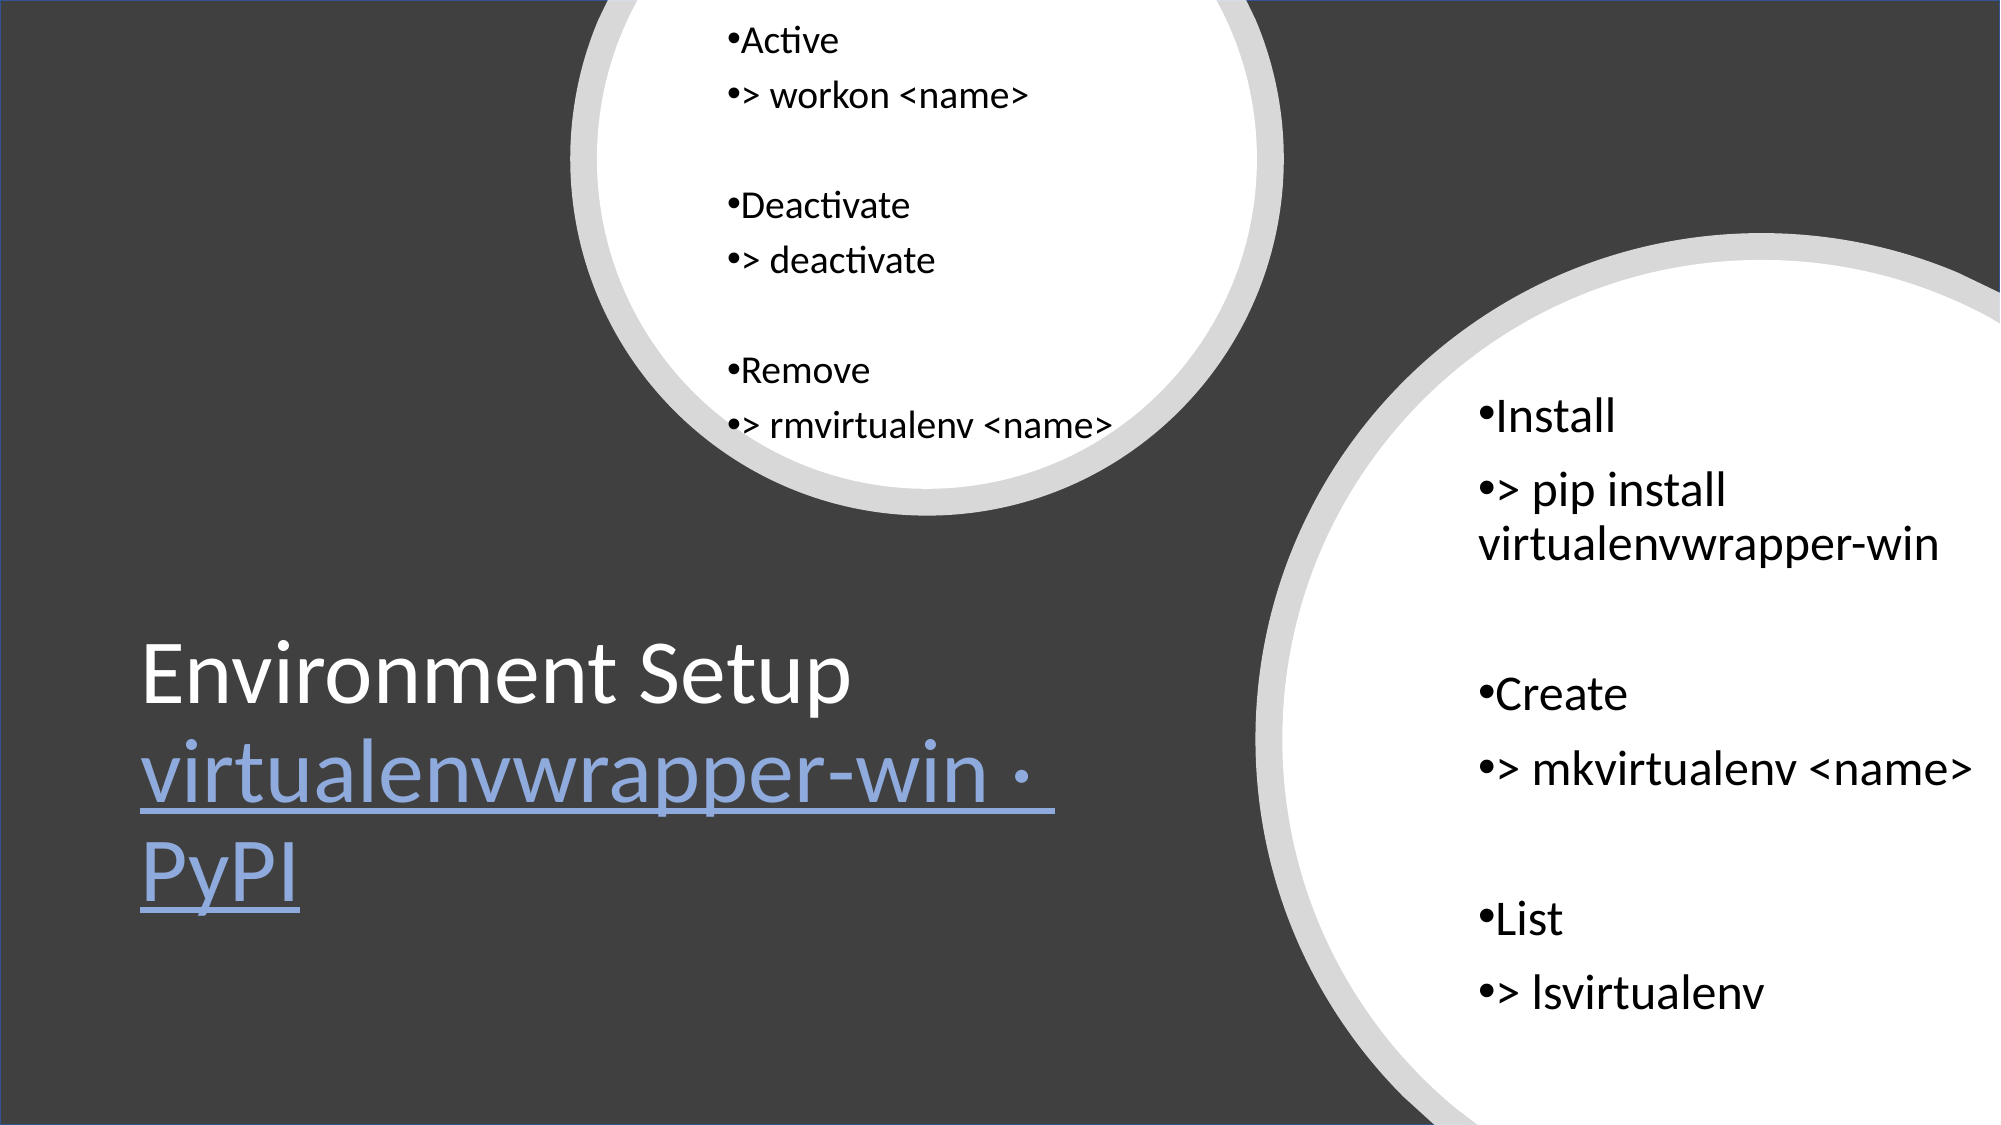

Active
> workon <name>

Deactivate
> deactivate

Remove
> rmvirtualenv <name>

Install
> pip install virtualenvwrapper-win

Create
> mkvirtualenv <name>

List
> lsvirtualenv

# Environment Setup virtualenvwrapper-win · PyPI